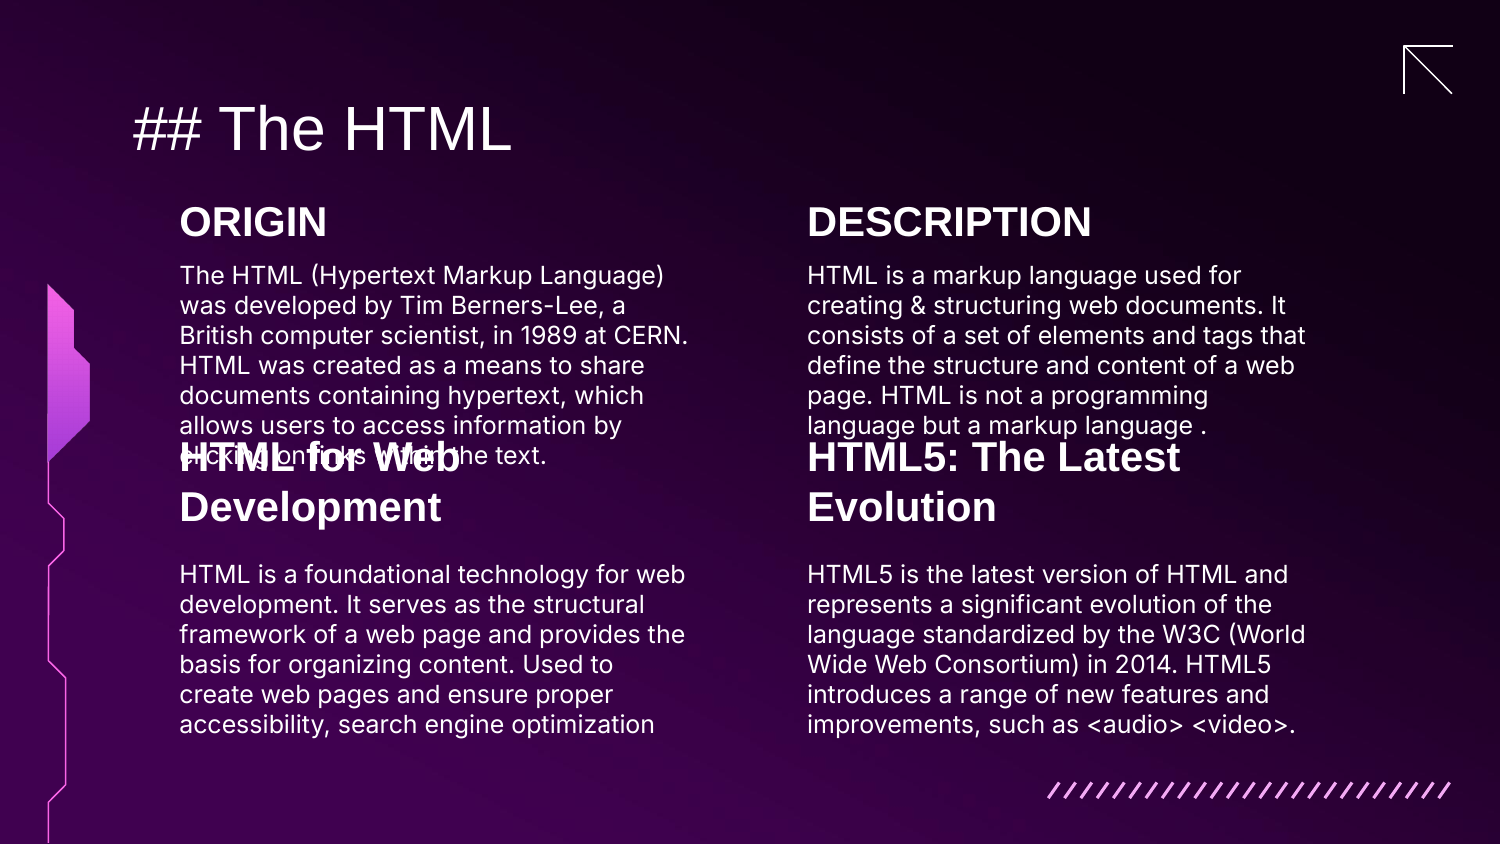

# ## The HTML
ORIGIN
DESCRIPTION
The HTML (Hypertext Markup Language) was developed by Tim Berners-Lee, a British computer scientist, in 1989 at CERN. HTML was created as a means to share documents containing hypertext, which allows users to access information by clicking on links within the text.
HTML is a markup language used for creating & structuring web documents. It consists of a set of elements and tags that define the structure and content of a web page. HTML is not a programming language but a markup language .
HTML for Web Development
HTML5: The Latest Evolution
HTML is a foundational technology for web development. It serves as the structural framework of a web page and provides the basis for organizing content. Used to create web pages and ensure proper accessibility, search engine optimization
HTML5 is the latest version of HTML and represents a significant evolution of the language standardized by the W3C (World Wide Web Consortium) in 2014. HTML5 introduces a range of new features and improvements, such as <audio> <video>.